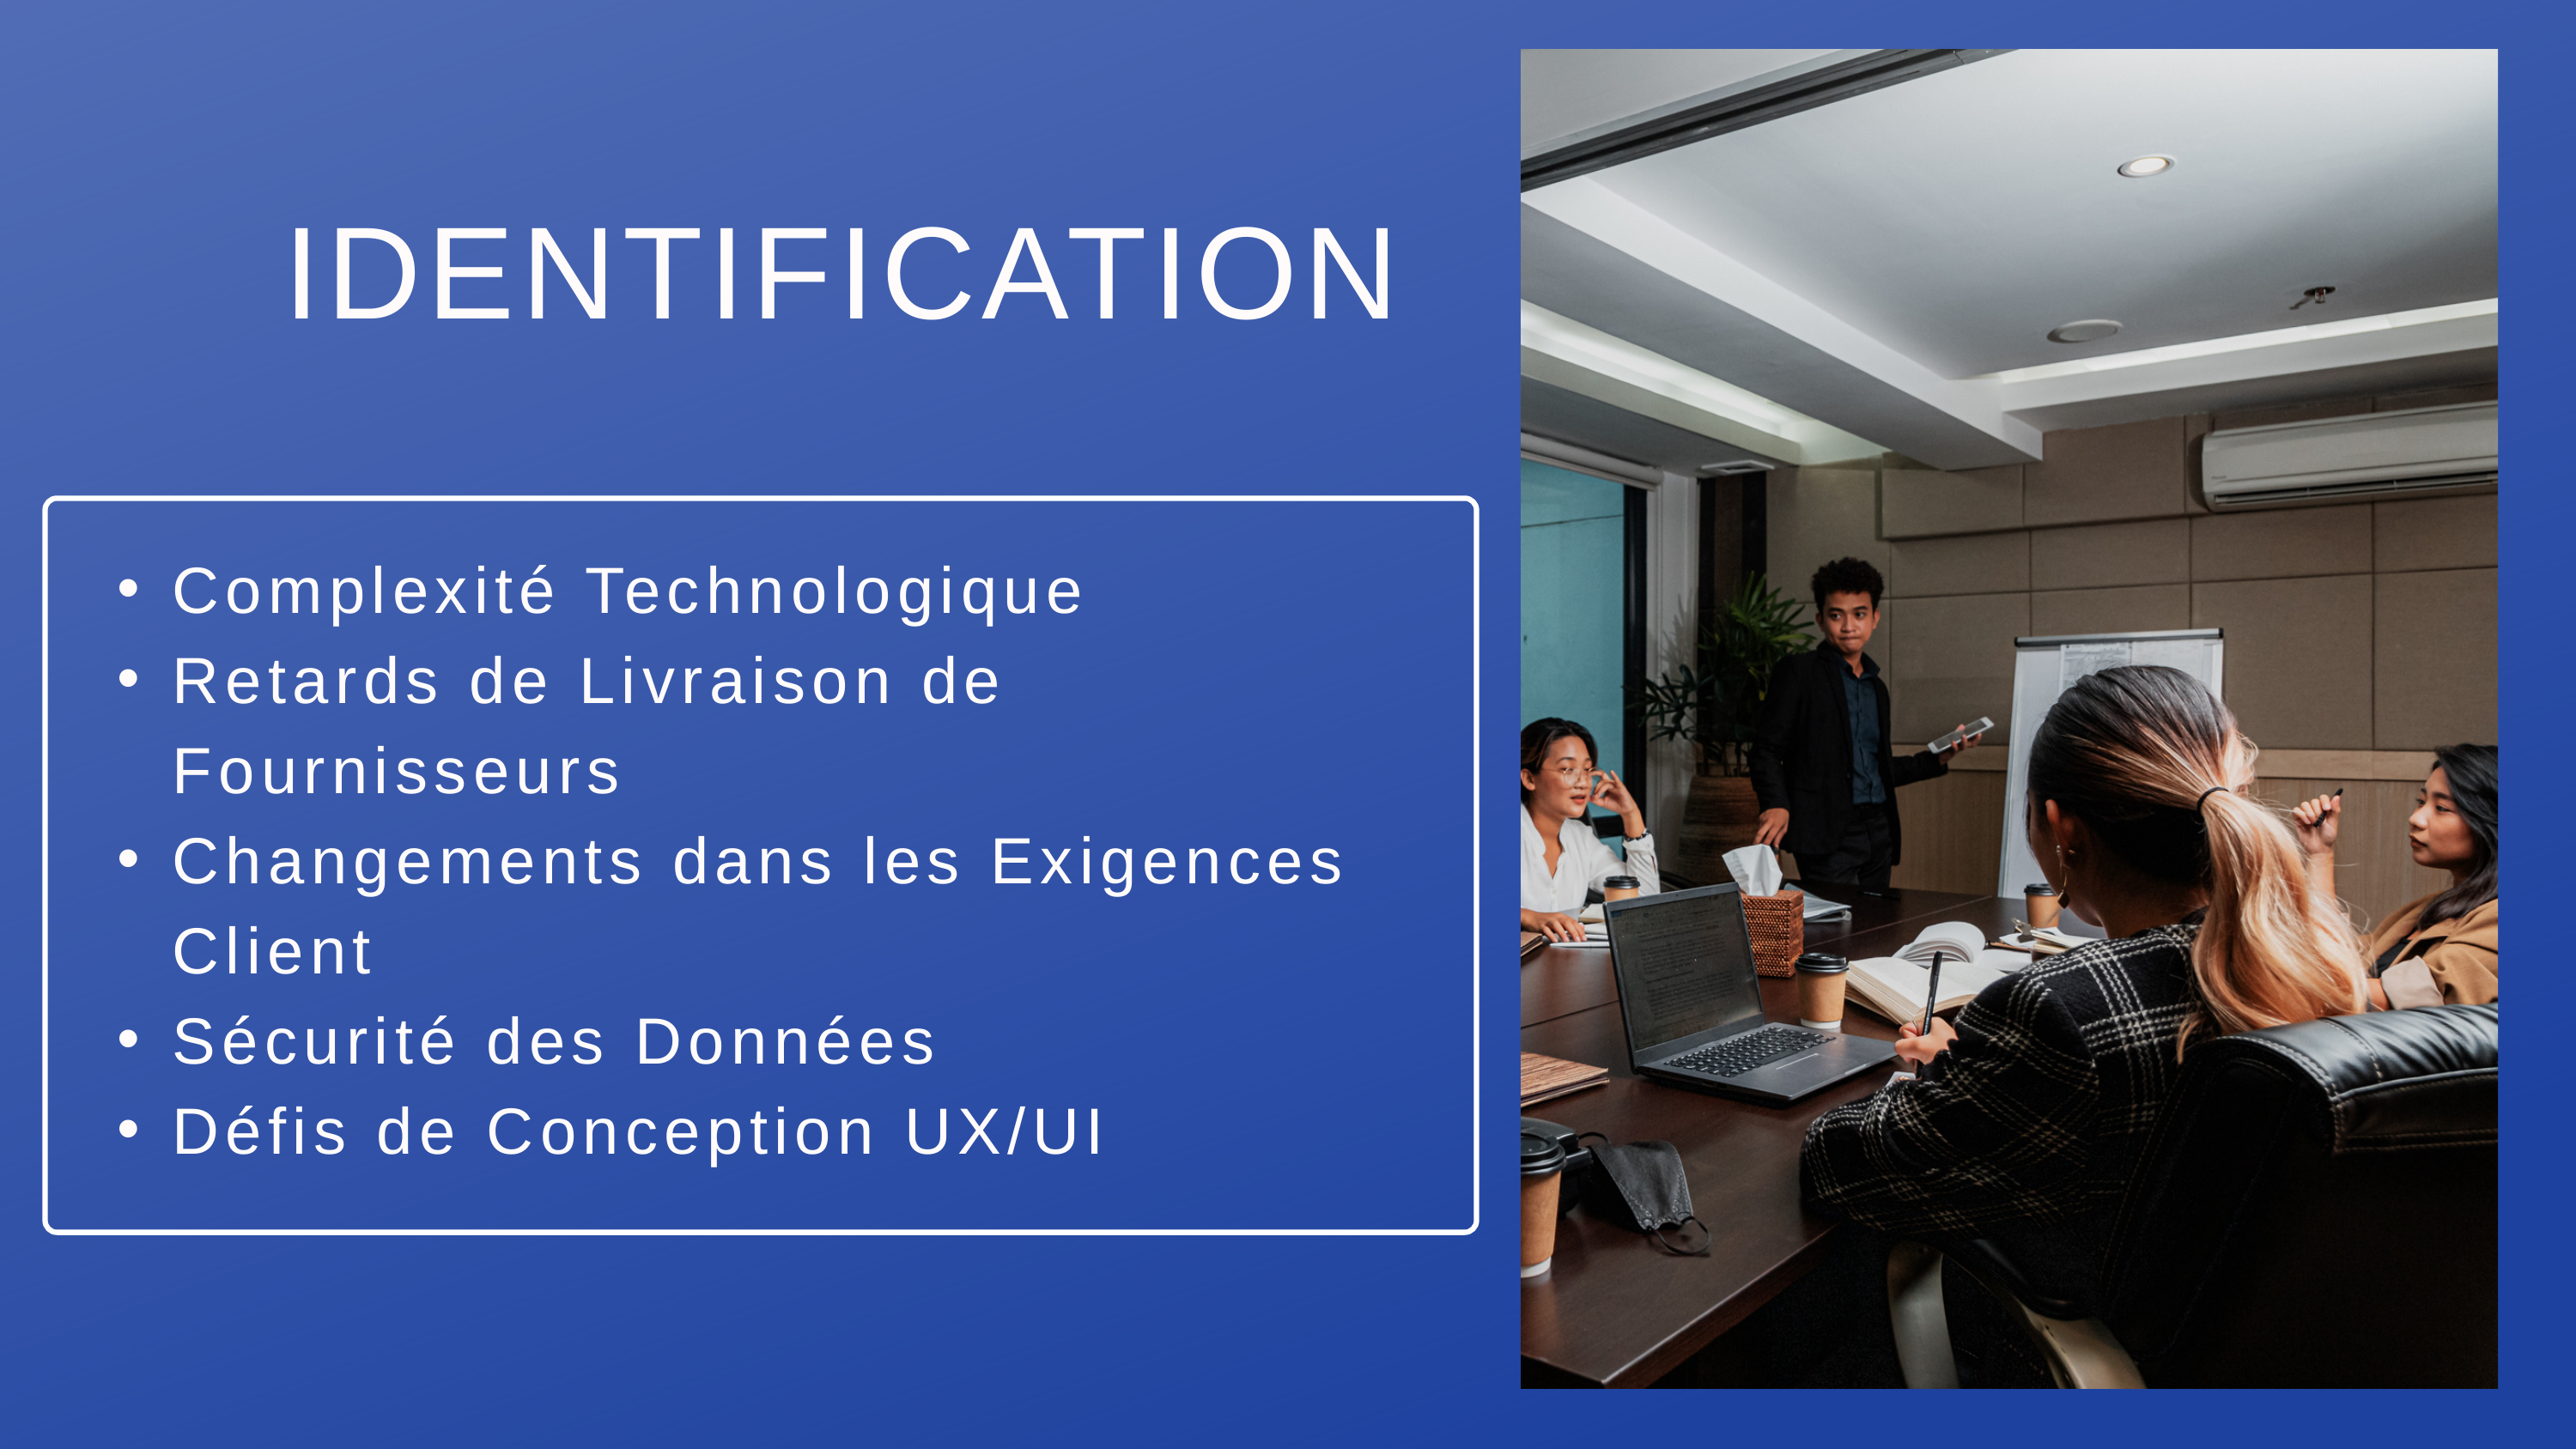

IDENTIFICATION

Complexité Technologique
Retards de Livraison de Fournisseurs
Changements dans les Exigences Client
Sécurité des Données
Défis de Conception UX/UI